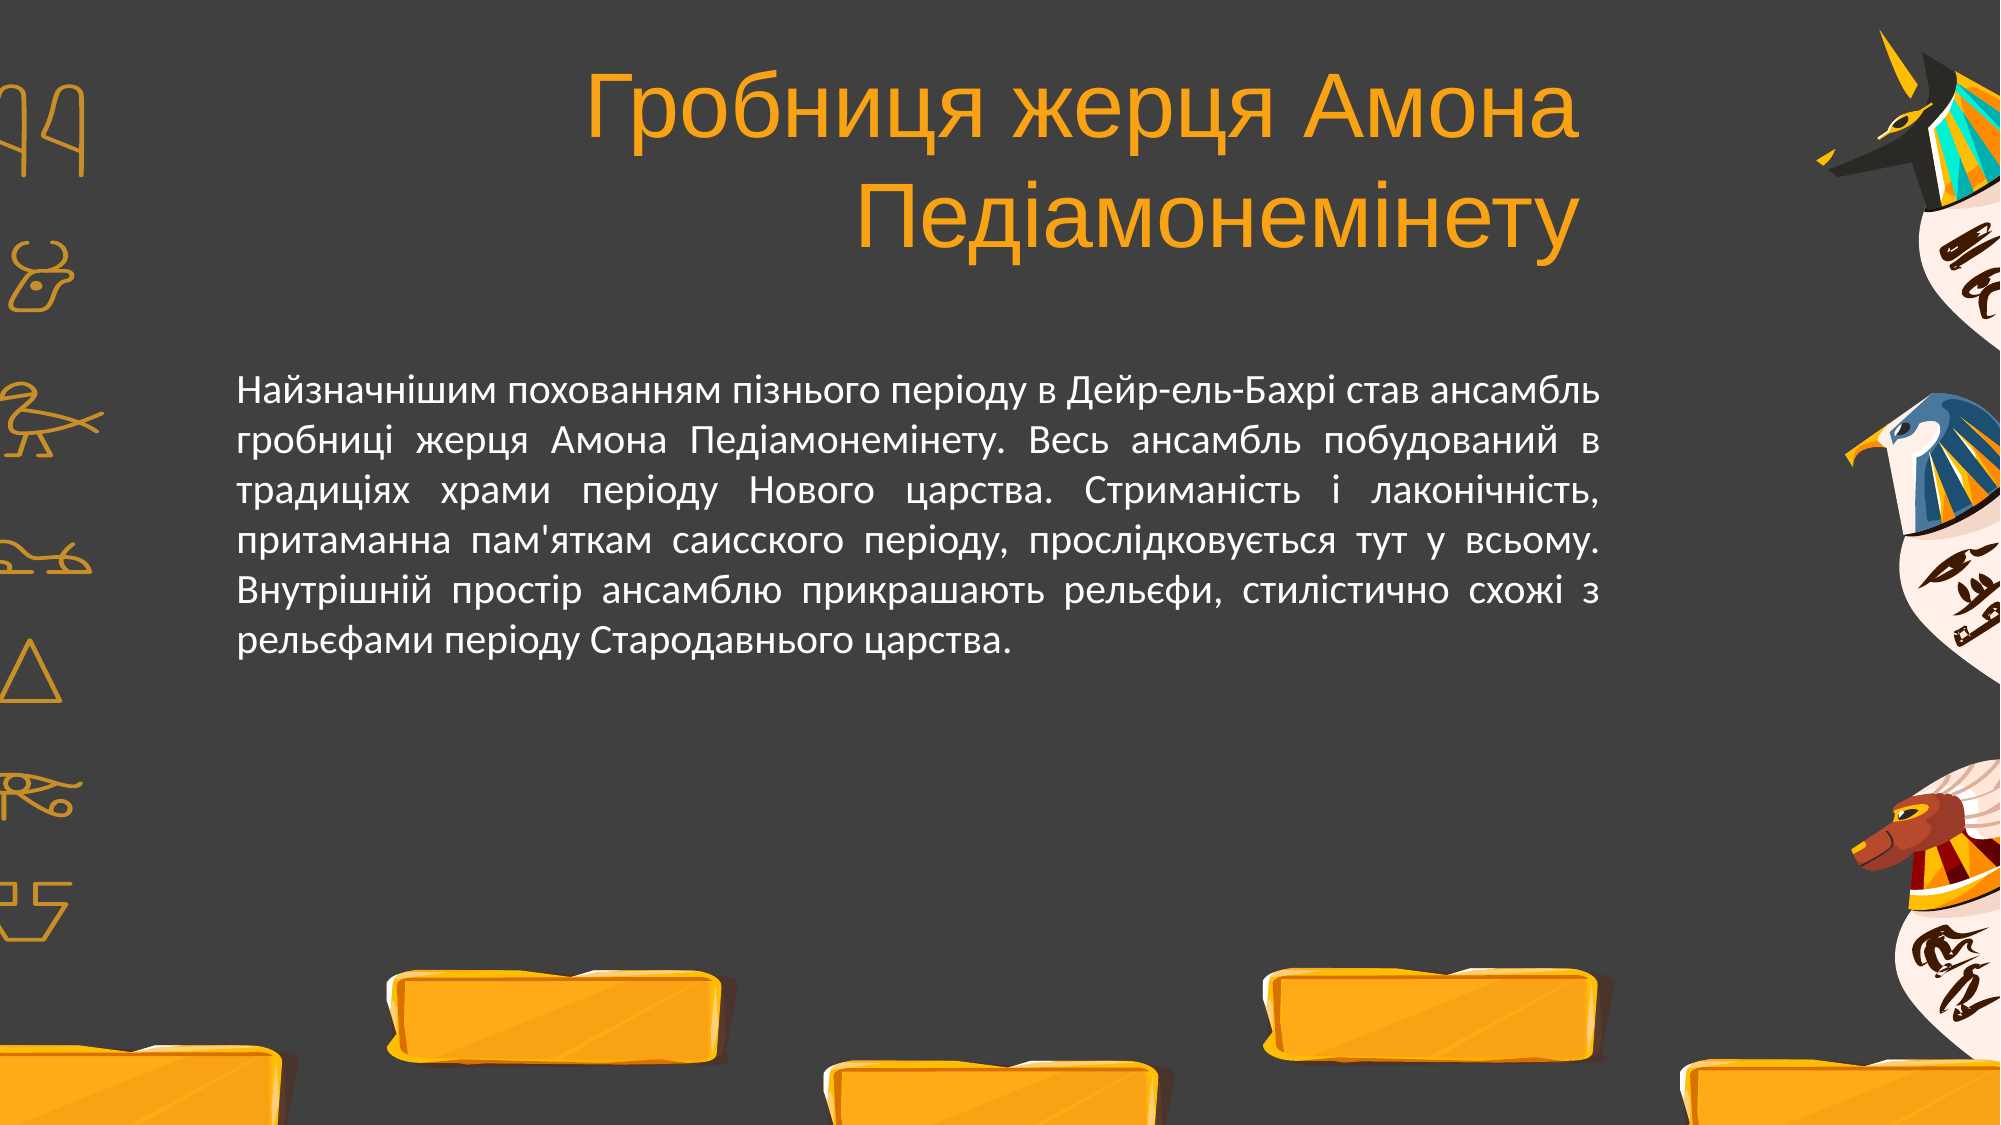

Гробниця жерця Амона Педіамонемінету

Найзначнішим похованням пізнього періоду в Дейр-ель-Бахрі став ансамбль гробниці жерця Амона Педіамонемінету. Весь ансамбль побудований в традиціях храми періоду Нового царства. Стриманість і лаконічність, притаманна пам'яткам саисского періоду, прослідковується тут у всьому. Внутрішній простір ансамблю прикрашають рельєфи, стилістично схожі з рельєфами періоду Стародавнього царства.